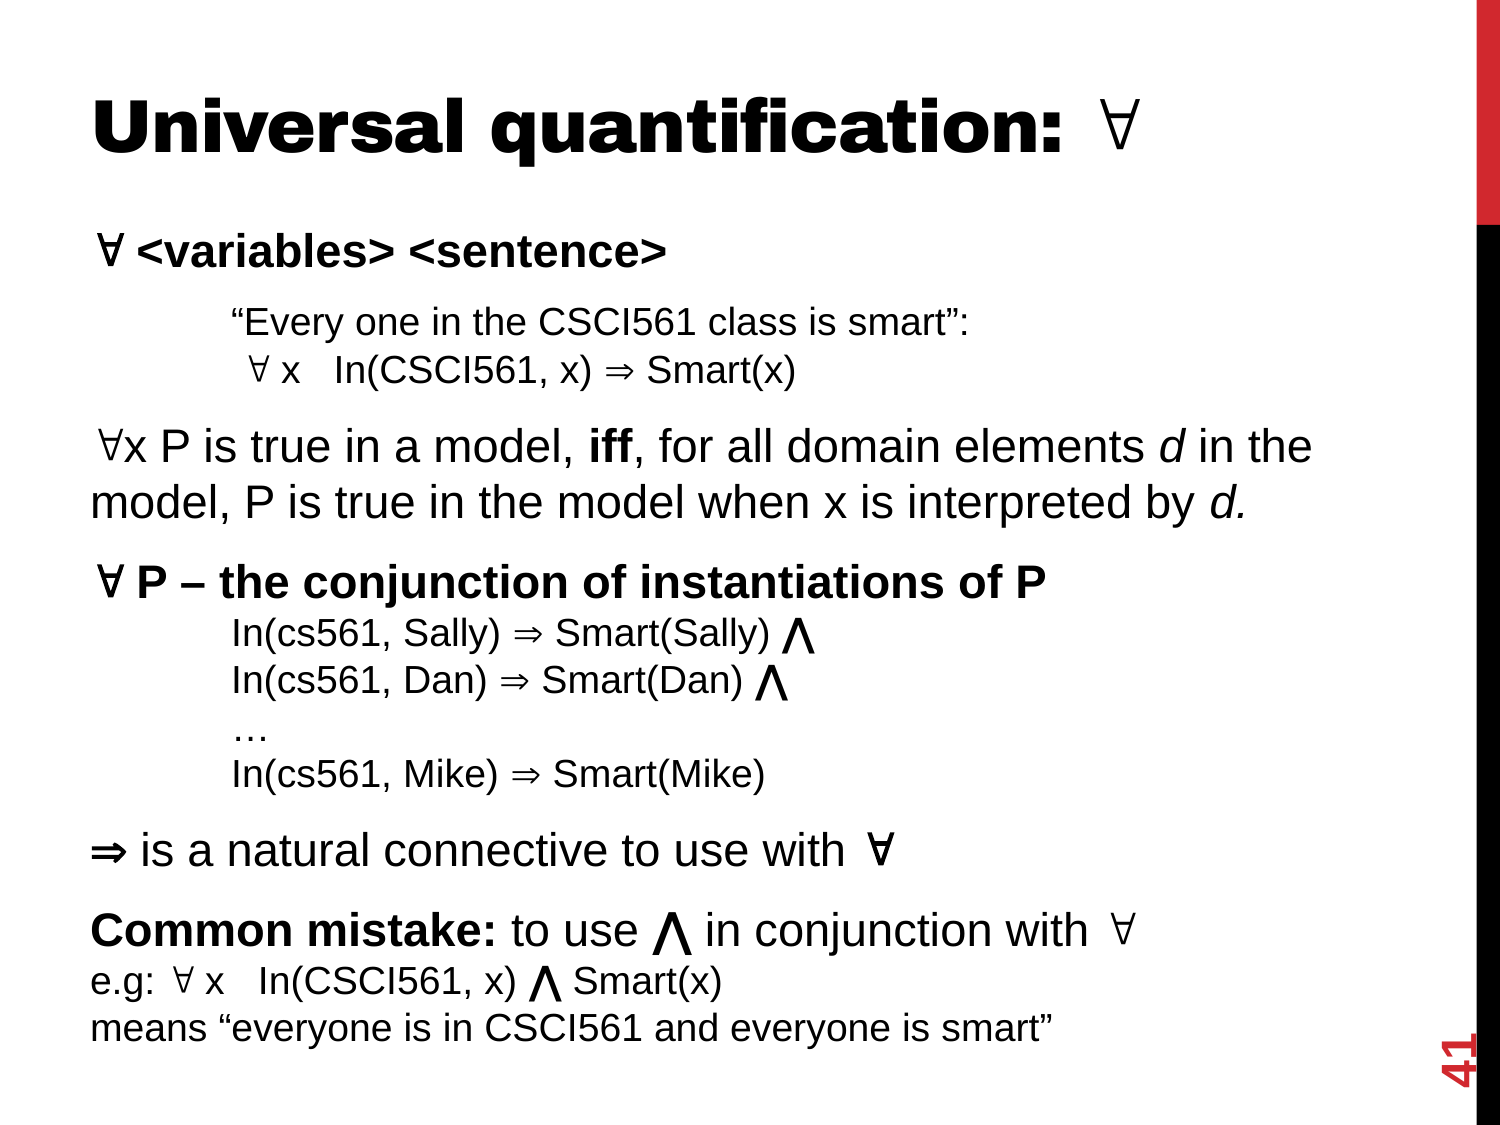

# Universal quantification: ∀
∀ <variables> <sentence>
	“Every one in the CSCI561 class is smart”:
	 ∀ x   In(CSCI561, x) ⇒ Smart(x)
∀x P is true in a model, iff, for all domain elements d in the model, P is true in the model when x is interpreted by d.
∀ P – the conjunction of instantiations of P
	In(cs561, Sally) ⇒ Smart(Sally) ⋀
	In(cs561, Dan) ⇒ Smart(Dan) ⋀
	…
	In(cs561, Mike) ⇒ Smart(Mike)
⇒ is a natural connective to use with ∀
Common mistake: to use ⋀ in conjunction with ∀
e.g: ∀ x   In(CSCI561, x) ⋀ Smart(x)
means “everyone is in CSCI561 and everyone is smart”
41